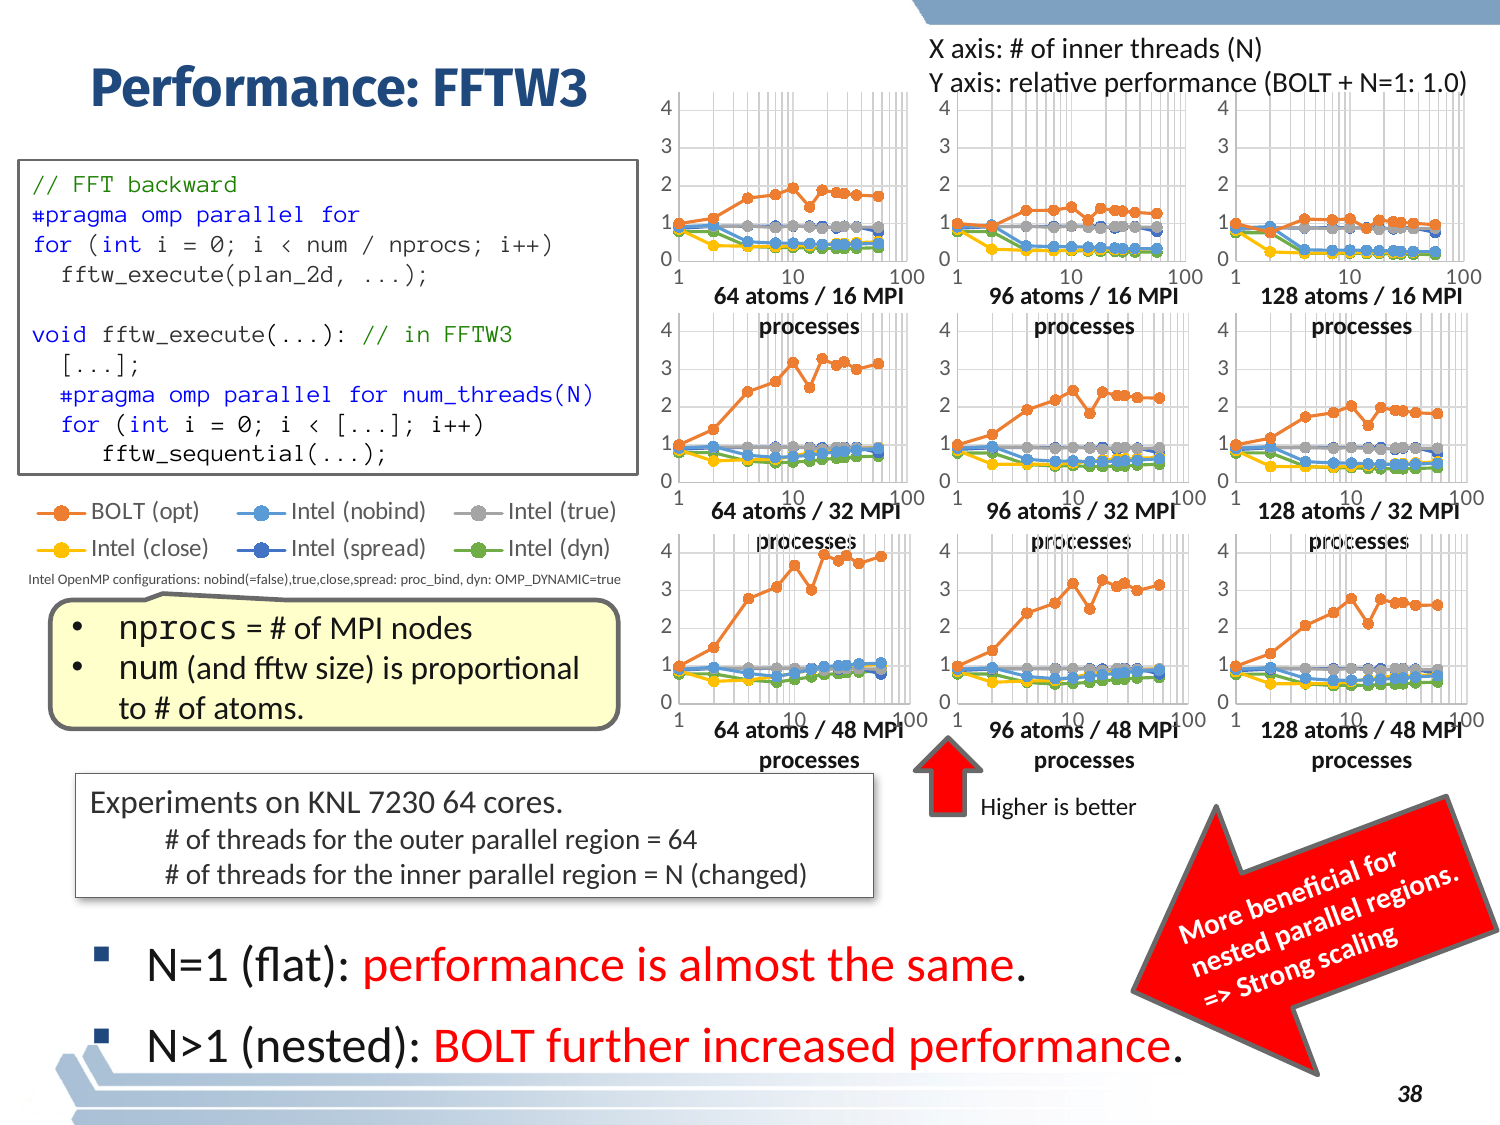

X axis: # of inner threads (N)
Y axis: relative performance (BOLT + N=1: 1.0)
# Performance: FFTW3

### Chart

| Category | BOLT (opt) | IOMP (nobind) | IOMP (true) | IOMP (close) | IOMP (spread) | IOMP (dyn) |
|---|---|---|---|---|---|---|

### Chart

| Category | BOLT (opt) | IOMP (nobind) | IOMP (true) | IOMP (close) | IOMP (spread) | IOMP (dyn) |
|---|---|---|---|---|---|---|

### Chart

| Category | BOLT (opt) | IOMP (nobind) | IOMP (true) | IOMP (close) | IOMP (spread) | IOMP (dyn) |
|---|---|---|---|---|---|---|

### Chart

| Category | BOLT (opt) | IOMP (nobind) | IOMP (true) | IOMP (close) | IOMP (spread) | IOMP (dyn) |
|---|---|---|---|---|---|---|

### Chart

| Category | BOLT (opt) | IOMP (nobind) | IOMP (true) | IOMP (close) | IOMP (spread) | IOMP (dyn) |
|---|---|---|---|---|---|---|

### Chart

| Category | BOLT (opt) | IOMP (nobind) | IOMP (true) | IOMP (close) | IOMP (spread) | IOMP (dyn) |
|---|---|---|---|---|---|---|

### Chart

| Category | BOLT (opt) | IOMP (nobind) | IOMP (true) | IOMP (close) | IOMP (spread) | IOMP (dyn) |
|---|---|---|---|---|---|---|

### Chart

| Category | BOLT (opt) | IOMP (nobind) | IOMP (true) | IOMP (close) | IOMP (spread) | IOMP (dyn) |
|---|---|---|---|---|---|---|

### Chart

| Category | BOLT (opt) | IOMP (nobind) | IOMP (true) | IOMP (close) | IOMP (spread) | IOMP (dyn) |
|---|---|---|---|---|---|---|
96 atoms / 16 MPI processes
128 atoms / 16 MPI processes
64 atoms / 16 MPI processes
96 atoms / 32 MPI processes
128 atoms / 32 MPI processes
64 atoms / 32 MPI processes
96 atoms / 48 MPI processes
128 atoms / 48 MPI processes
64 atoms / 48 MPI processes
// FFT backward
#pragma omp parallel for
for (int i = 0; i < num / nprocs; i++)
  fftw_execute(plan_2d, ...);

void fftw_execute(...): // in FFTW3
  [...];
  #pragma omp parallel for num_threads(N)
  for (int i = 0; i < [...]; i++)
     fftw_sequential(...);

### Chart

| Category | BOLT (opt) | Intel (nobind) | Intel (true) | Intel (close) | Intel (spread) | Intel (dyn) |
|---|---|---|---|---|---|---|
Intel OpenMP configurations: nobind(=false),true,close,spread: proc_bind, dyn: OMP_DYNAMIC=true
nprocs = # of MPI nodes
num (and fftw size) is proportional to # of atoms.

Experiments on KNL 7230 64 cores.
# of threads for the outer parallel region = 64
# of threads for the inner parallel region = N (changed)
Higher is better

More beneficial for nested parallel regions.
=> Strong scaling
N=1 (flat): performance is almost the same.
N>1 (nested): BOLT further increased performance.

38